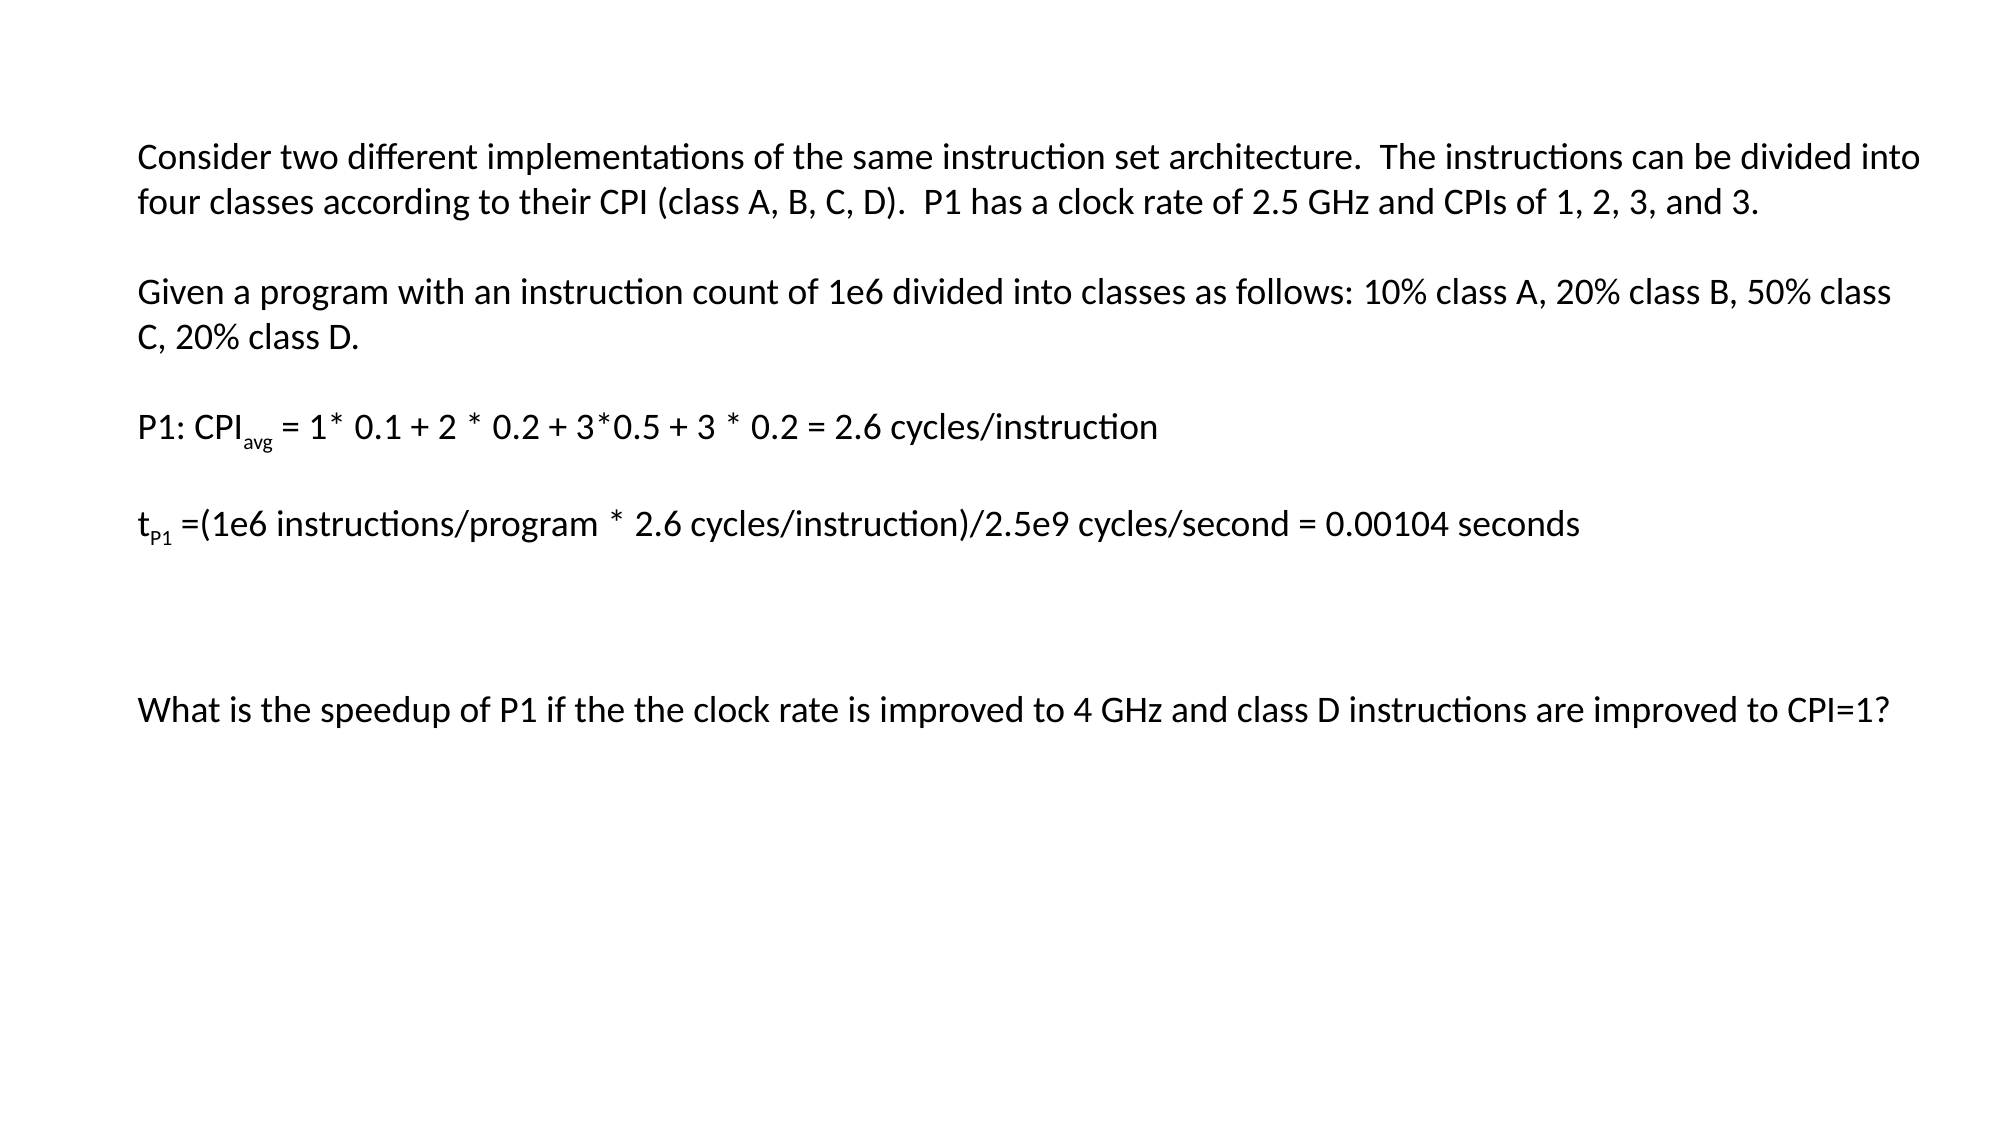

Consider two different implementations of the same instruction set architecture.  The instructions can be divided into four classes according to their CPI (class A, B, C, D).  P1 has a clock rate of 2.5 GHz and CPIs of 1, 2, 3, and 3.

Given a program with an instruction count of 1e6 divided into classes as follows: 10% class A, 20% class B, 50% class C, 20% class D.

P1: CPIavg = 1* 0.1 + 2 * 0.2 + 3*0.5 + 3 * 0.2 = 2.6 cycles/instruction

tP1 =(1e6 instructions/program * 2.6 cycles/instruction)/2.5e9 cycles/second = 0.00104 seconds

What is the speedup of P1 if the the clock rate is improved to 4 GHz and class D instructions are improved to CPI=1?